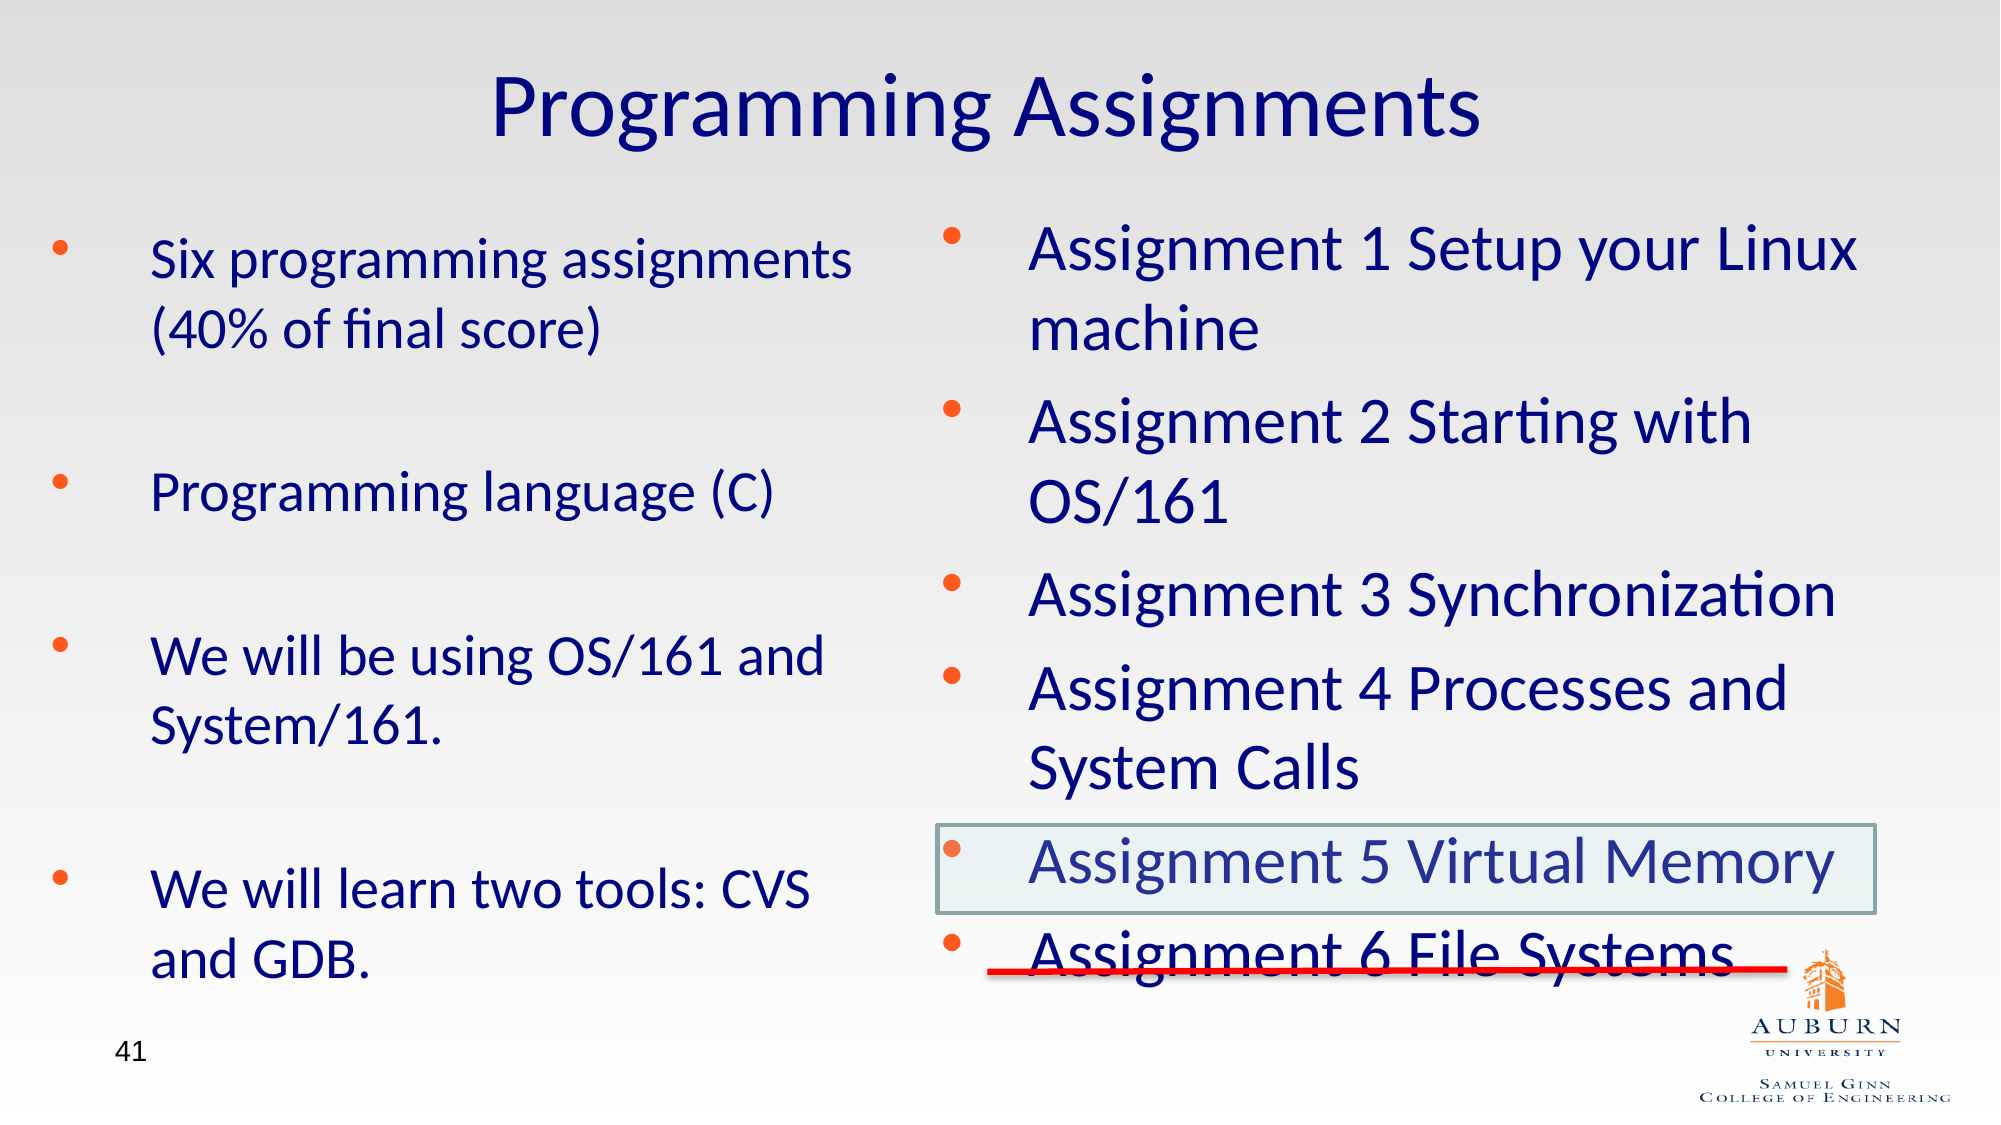

# Programming Assignments
Assignment 1 Setup your Linux machine
Assignment 2 Starting with OS/161
Assignment 3 Synchronization
Assignment 4 Processes and System Calls
Assignment 5 Virtual Memory
Assignment 6 File Systems
Six programming assignments (40% of final score)

Programming language (C)

We will be using OS/161 and System/161.

We will learn two tools: CVS and GDB.

41